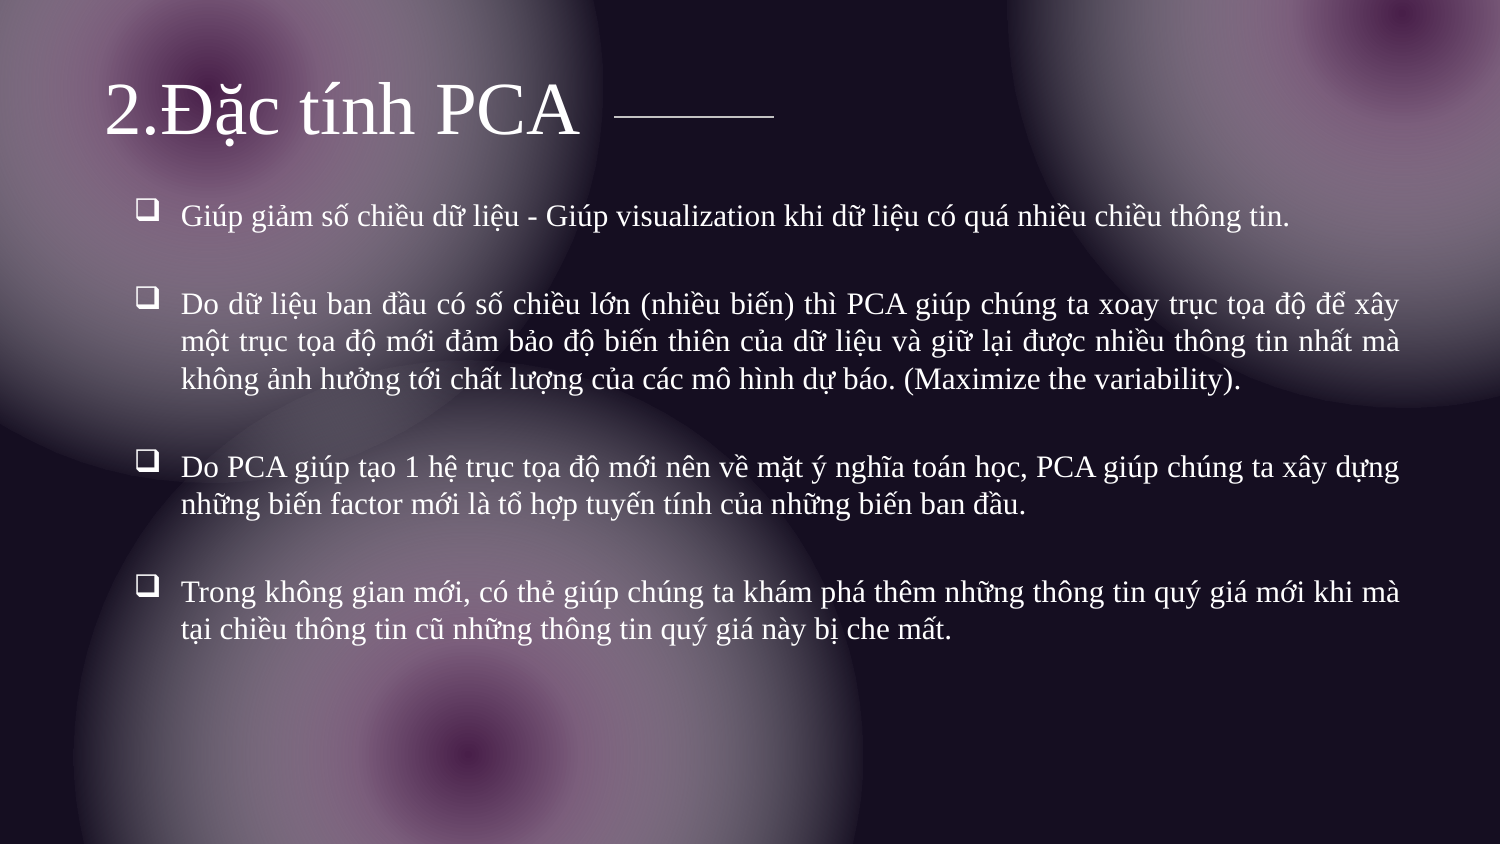

# 2.Đặc tính PCA
Giúp giảm số chiều dữ liệu - Giúp visualization khi dữ liệu có quá nhiều chiều thông tin.
Do dữ liệu ban đầu có số chiều lớn (nhiều biến) thì PCA giúp chúng ta xoay trục tọa độ để xây một trục tọa độ mới đảm bảo độ biến thiên của dữ liệu và giữ lại được nhiều thông tin nhất mà không ảnh hưởng tới chất lượng của các mô hình dự báo. (Maximize the variability).
Do PCA giúp tạo 1 hệ trục tọa độ mới nên về mặt ý nghĩa toán học, PCA giúp chúng ta xây dựng những biến factor mới là tổ hợp tuyến tính của những biến ban đầu.
Trong không gian mới, có thẻ giúp chúng ta khám phá thêm những thông tin quý giá mới khi mà tại chiều thông tin cũ những thông tin quý giá này bị che mất.